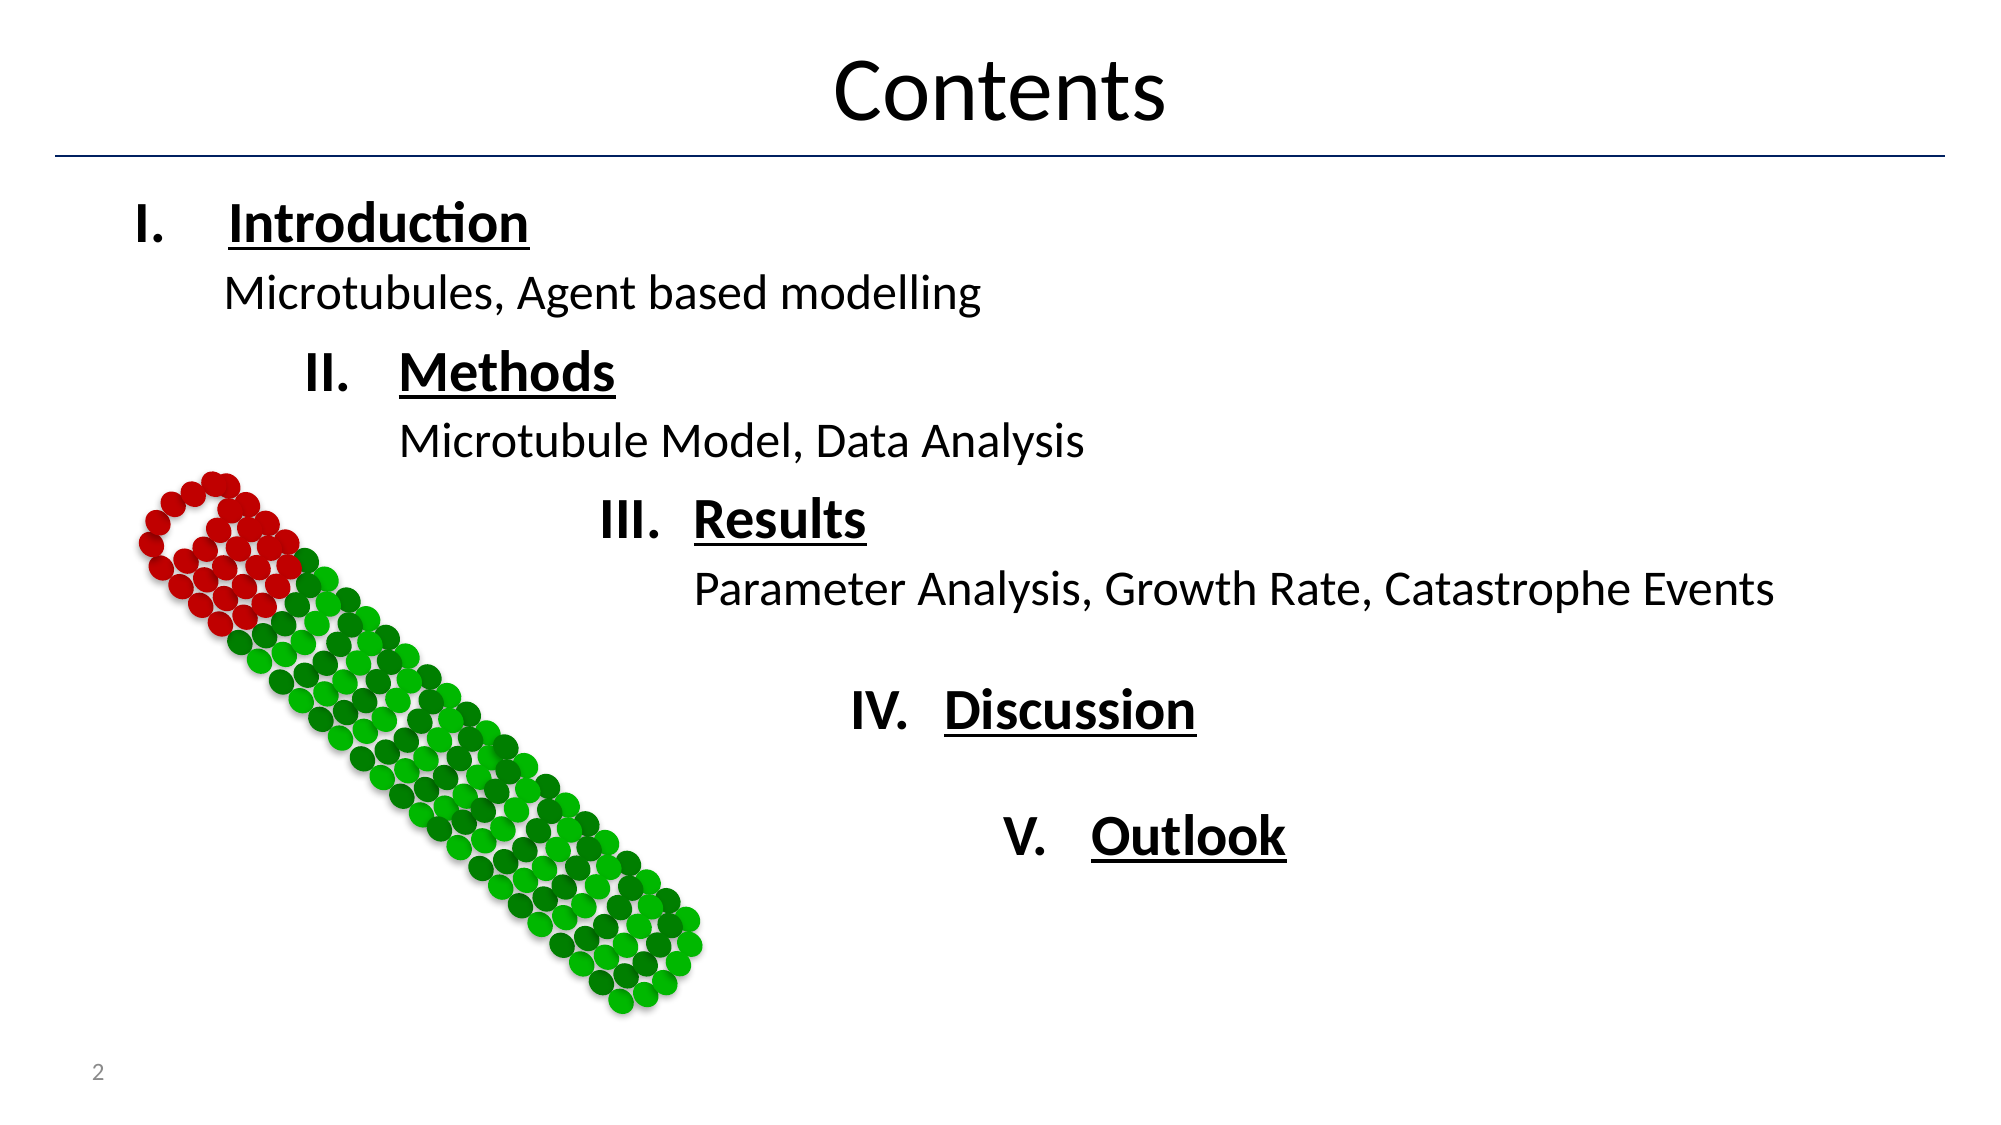

# Contents
Introduction
Microtubules, Agent based modelling
Methods
Microtubule Model, Data Analysis
Results
Parameter Analysis, Growth Rate, Catastrophe Events
Discussion
Outlook

2